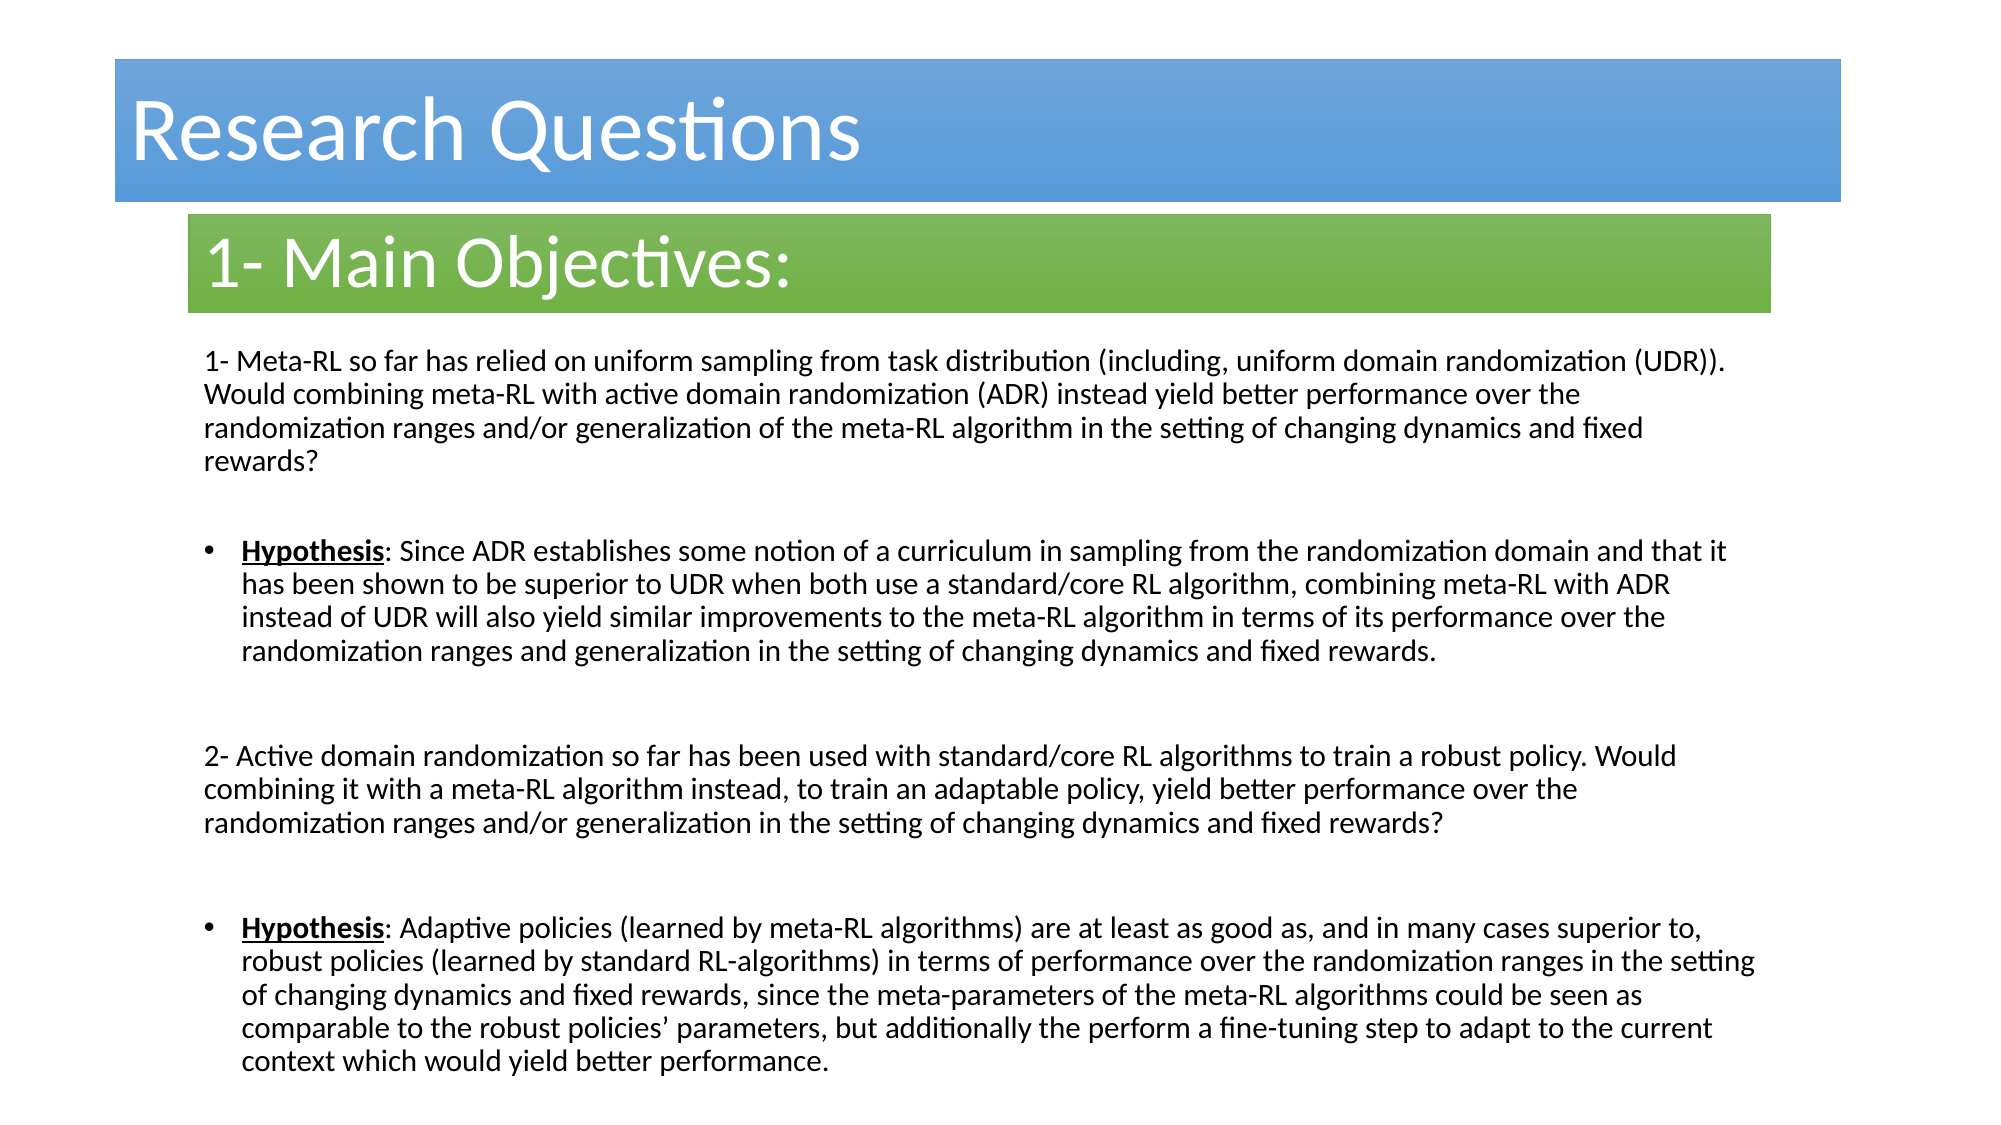

# Research Questions
1- Main Objectives:
1- Meta-RL so far has relied on uniform sampling from task distribution (including, uniform domain randomization (UDR)).
Would combining meta-RL with active domain randomization (ADR) instead yield better performance over the randomization ranges and/or generalization of the meta-RL algorithm in the setting of changing dynamics and fixed rewards?
Hypothesis: Since ADR establishes some notion of a curriculum in sampling from the randomization domain and that it has been shown to be superior to UDR when both use a standard/core RL algorithm, combining meta-RL with ADR instead of UDR will also yield similar improvements to the meta-RL algorithm in terms of its performance over the randomization ranges and generalization in the setting of changing dynamics and fixed rewards.

2- Active domain randomization so far has been used with standard/core RL algorithms to train a robust policy. Would combining it with a meta-RL algorithm instead, to train an adaptable policy, yield better performance over the randomization ranges and/or generalization in the setting of changing dynamics and fixed rewards?

Hypothesis: Adaptive policies (learned by meta-RL algorithms) are at least as good as, and in many cases superior to, robust policies (learned by standard RL-algorithms) in terms of performance over the randomization ranges in the setting of changing dynamics and fixed rewards, since the meta-parameters of the meta-RL algorithms could be seen as comparable to the robust policies’ parameters, but additionally the perform a fine-tuning step to adapt to the current context which would yield better performance.